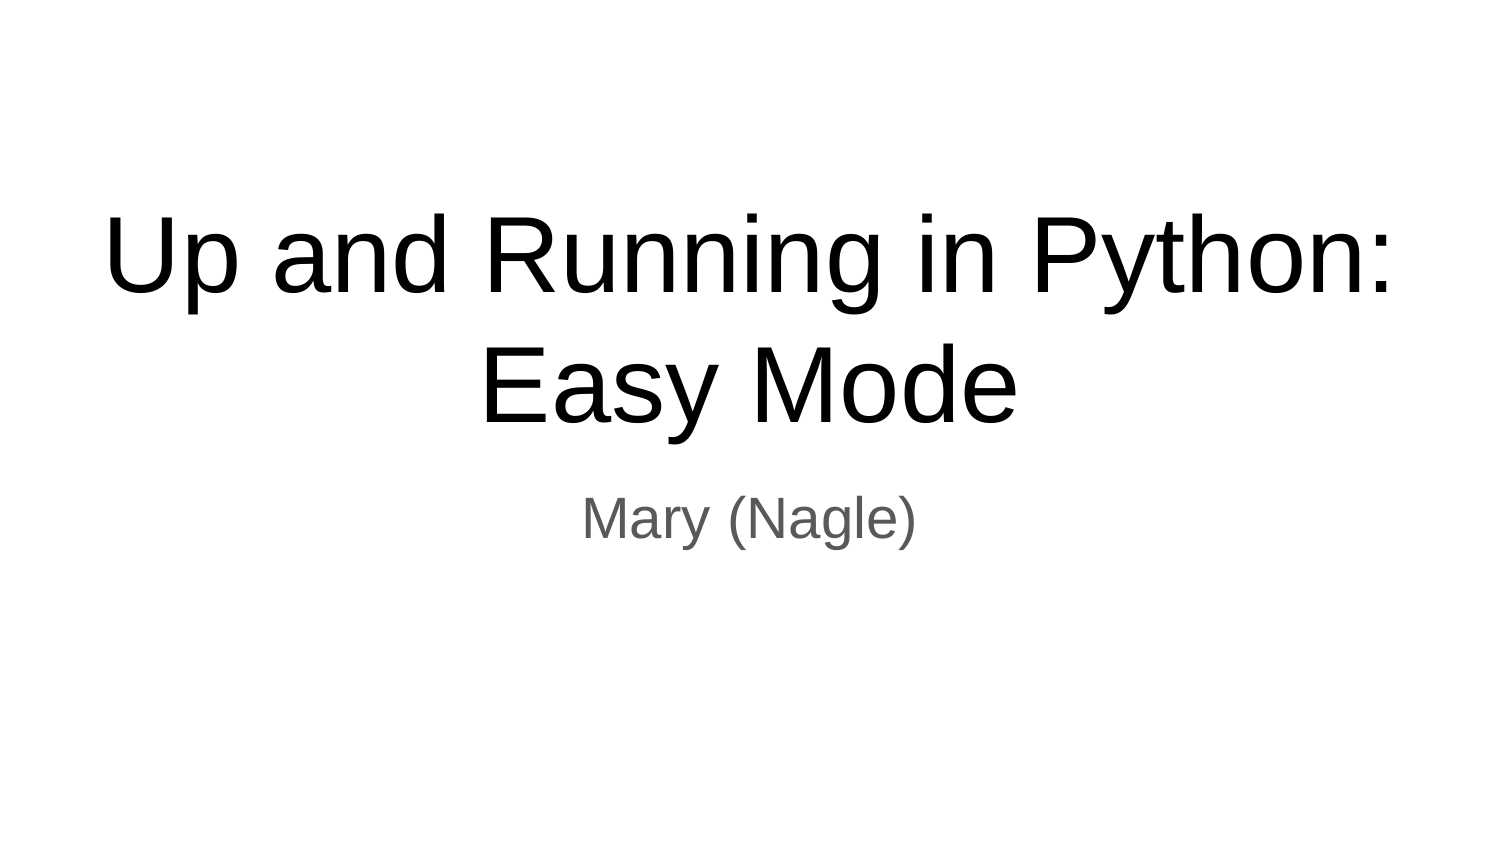

# Up and Running in Python: Easy Mode
Mary (Nagle)